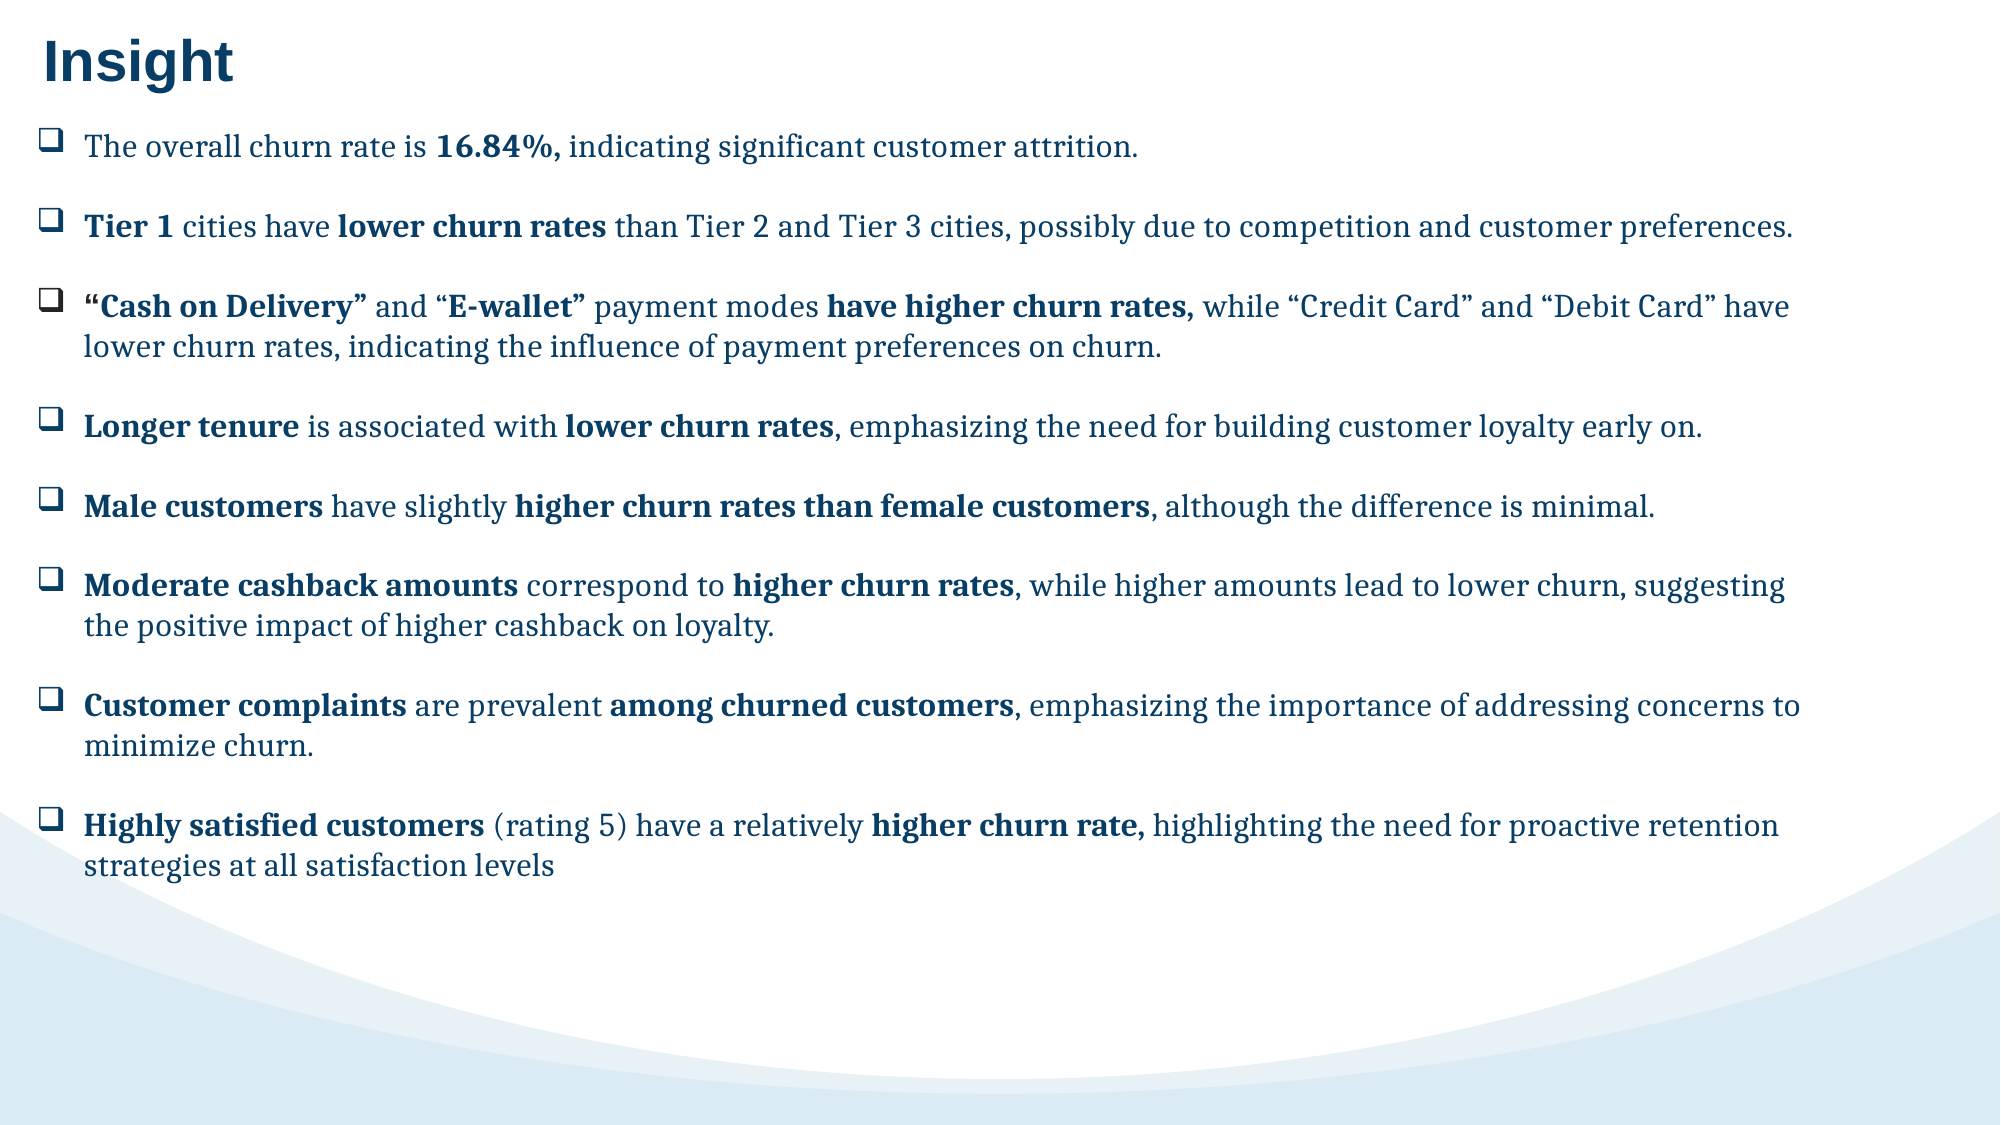

Insight

The overall churn rate is 16.84%, indicating significant customer attrition.

Tier 1 cities have lower churn rates than Tier 2 and Tier 3 cities, possibly due to competition and customer preferences.

“Cash on Delivery” and “E-wallet” payment modes have higher churn rates, while “Credit Card” and “Debit Card” have lower churn rates, indicating the influence of payment preferences on churn.

Longer tenure is associated with lower churn rates, emphasizing the need for building customer loyalty early on.

Male customers have slightly higher churn rates than female customers, although the difference is minimal.

Moderate cashback amounts correspond to higher churn rates, while higher amounts lead to lower churn, suggesting the positive impact of higher cashback on loyalty.

Customer complaints are prevalent among churned customers, emphasizing the importance of addressing concerns to minimize churn.

Highly satisfied customers (rating 5) have a relatively higher churn rate, highlighting the need for proactive retention strategies at all satisfaction levels